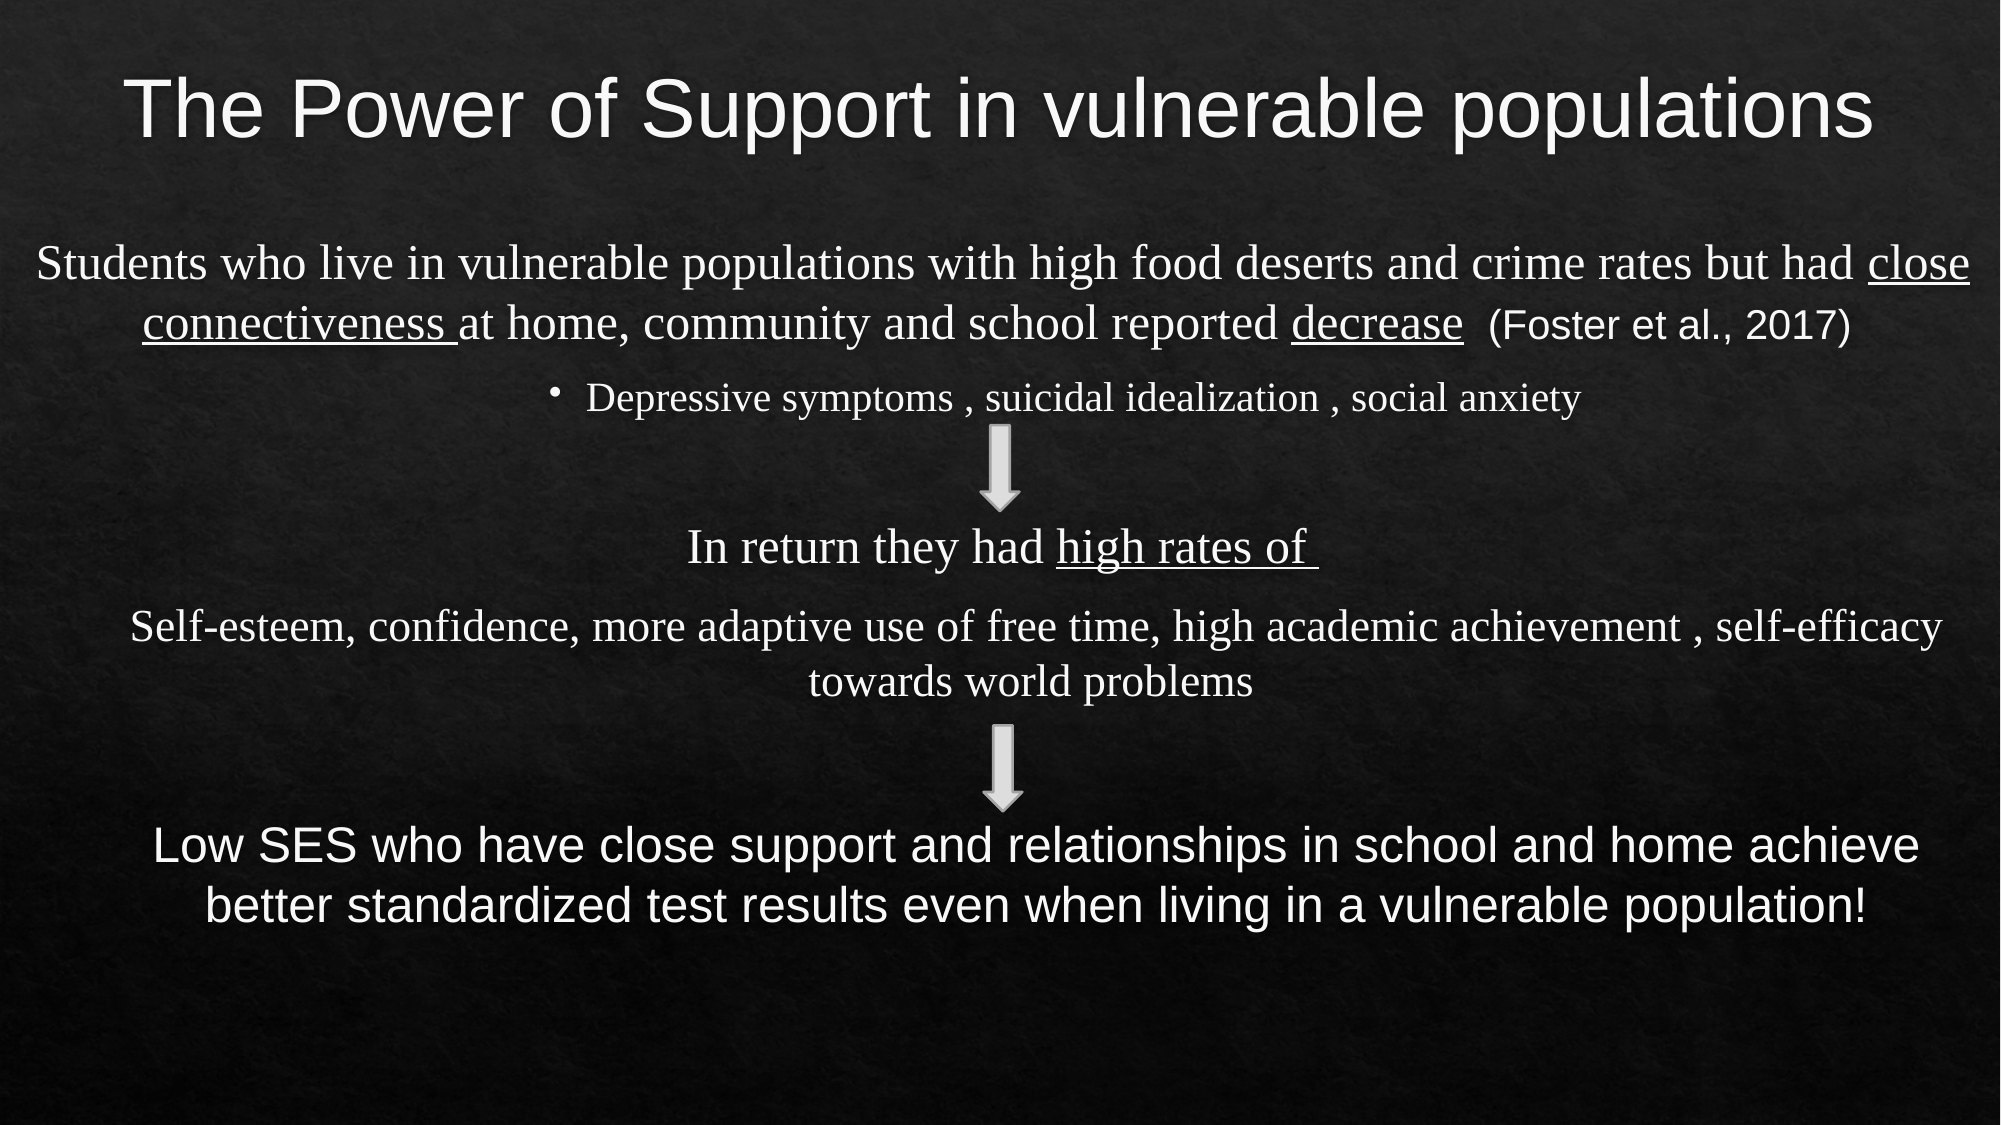

# The Power of Support in vulnerable populations
Students who live in vulnerable populations with high food deserts and crime rates but had close connectiveness at home, community and school reported decrease  (Foster et al., 2017)
Depressive symptoms , suicidal idealization , social anxiety

In return they had high rates of
Self-esteem, confidence, more adaptive use of free time, high academic achievement , self-efficacy towards world problems

Low SES who have close support and relationships in school and home achieve better standardized test results even when living in a vulnerable population!